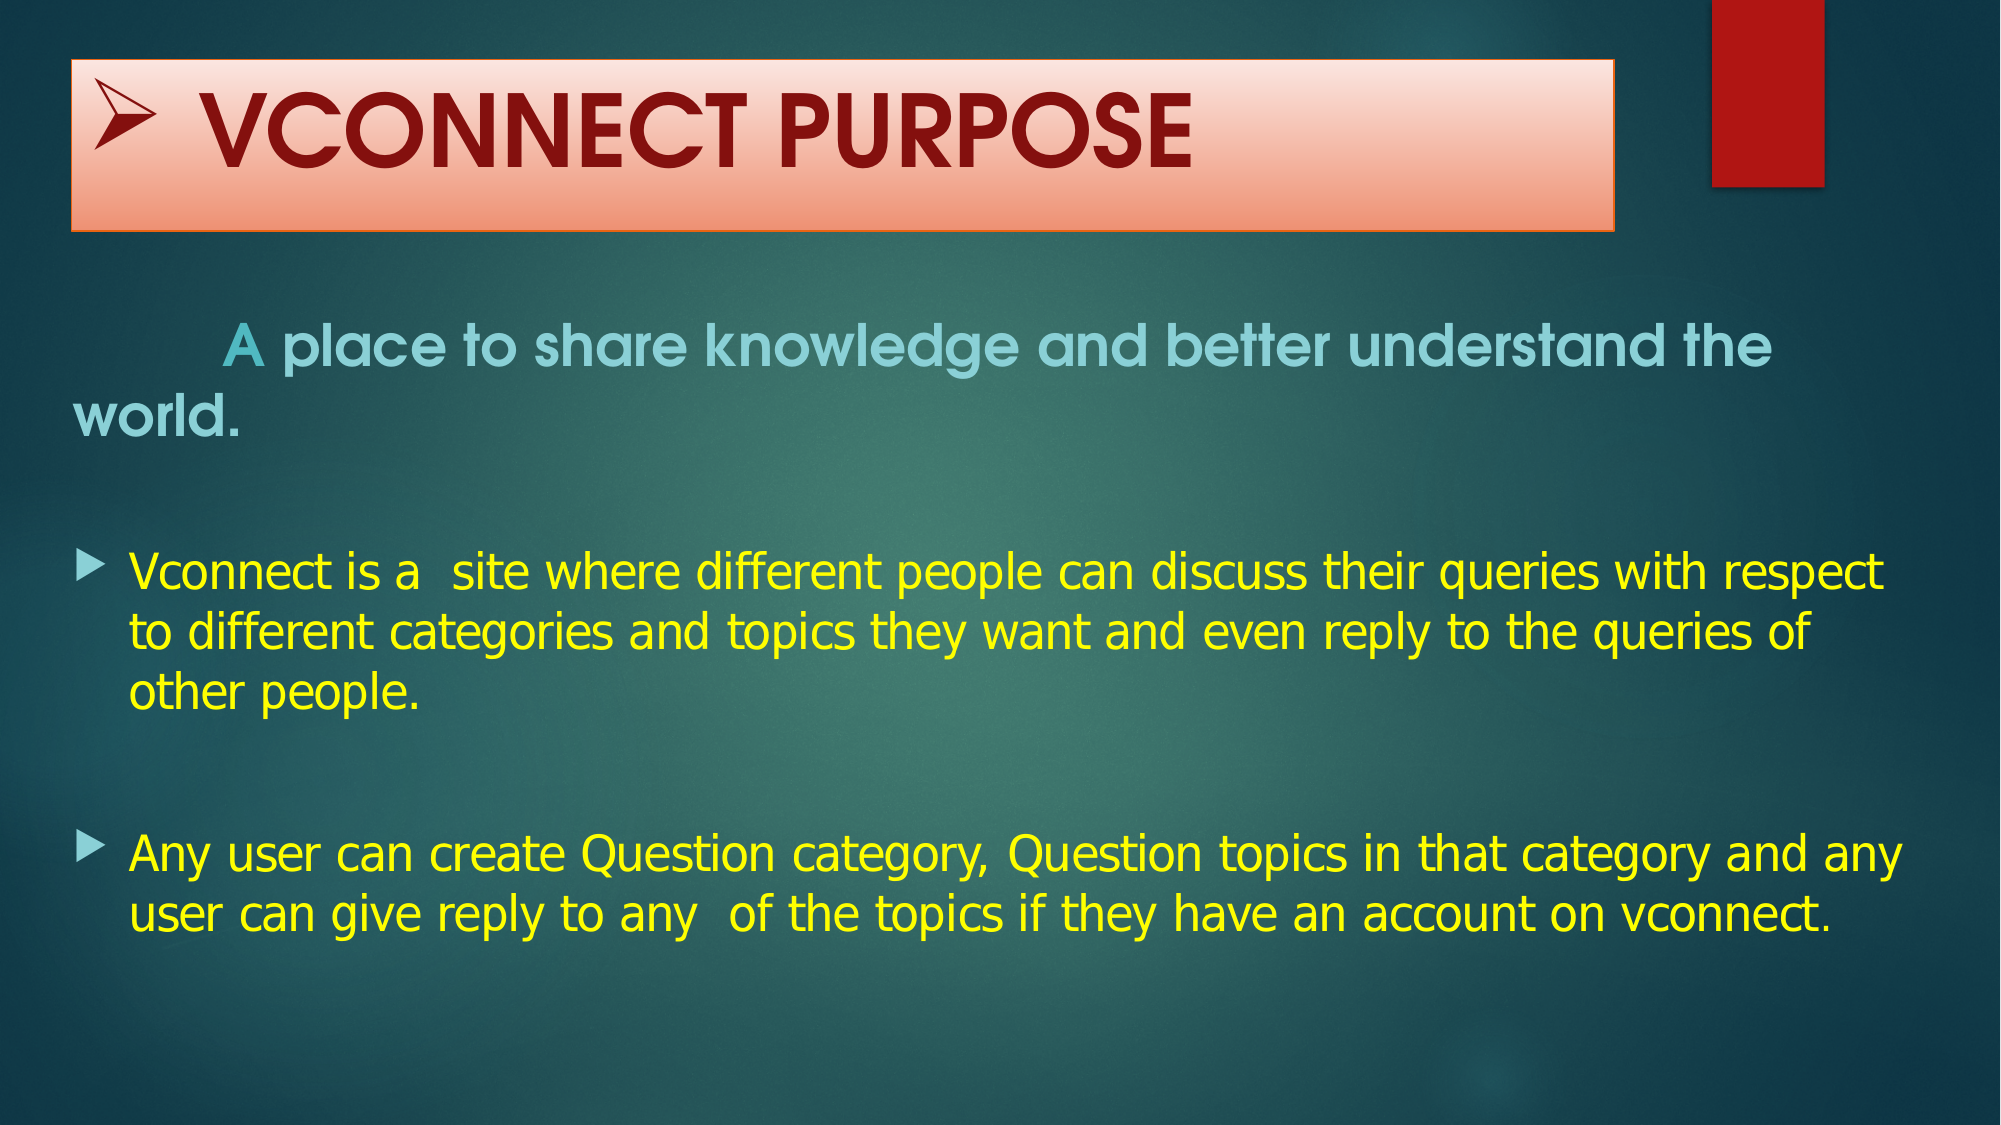

# VCONNECT PURPOSE
	A place to share knowledge and better understand the world.

Vconnect is a  site where different people can discuss their queries with respect to different categories and topics they want and even reply to the queries of other people.

Any user can create Question category, Question topics in that category and any user can give reply to any  of the topics if they have an account on vconnect.